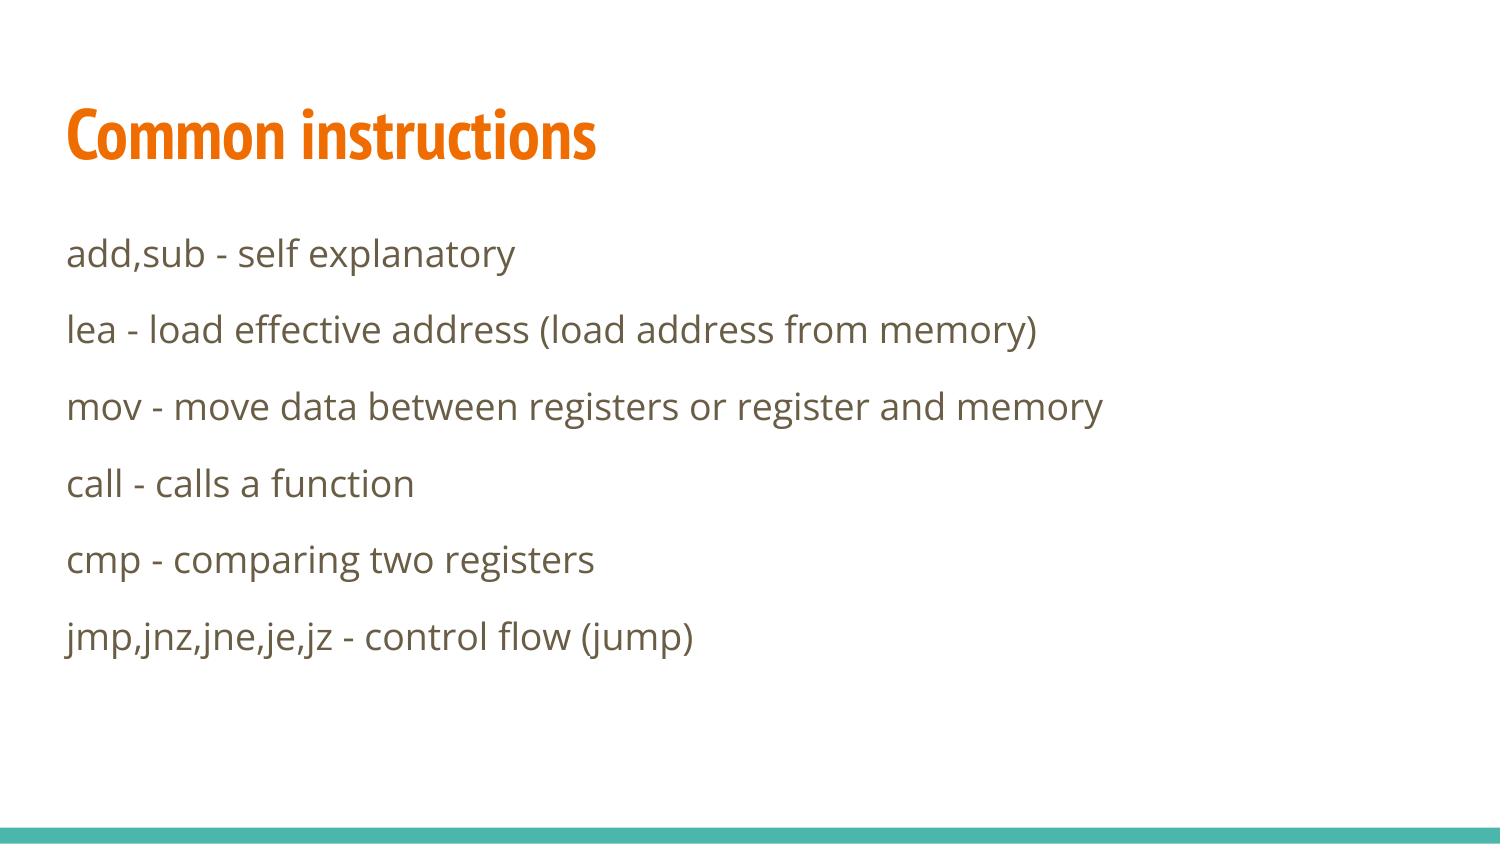

# Common instructions
add,sub - self explanatory
lea - load effective address (load address from memory)
mov - move data between registers or register and memory
call - calls a function
cmp - comparing two registers
jmp,jnz,jne,je,jz - control flow (jump)